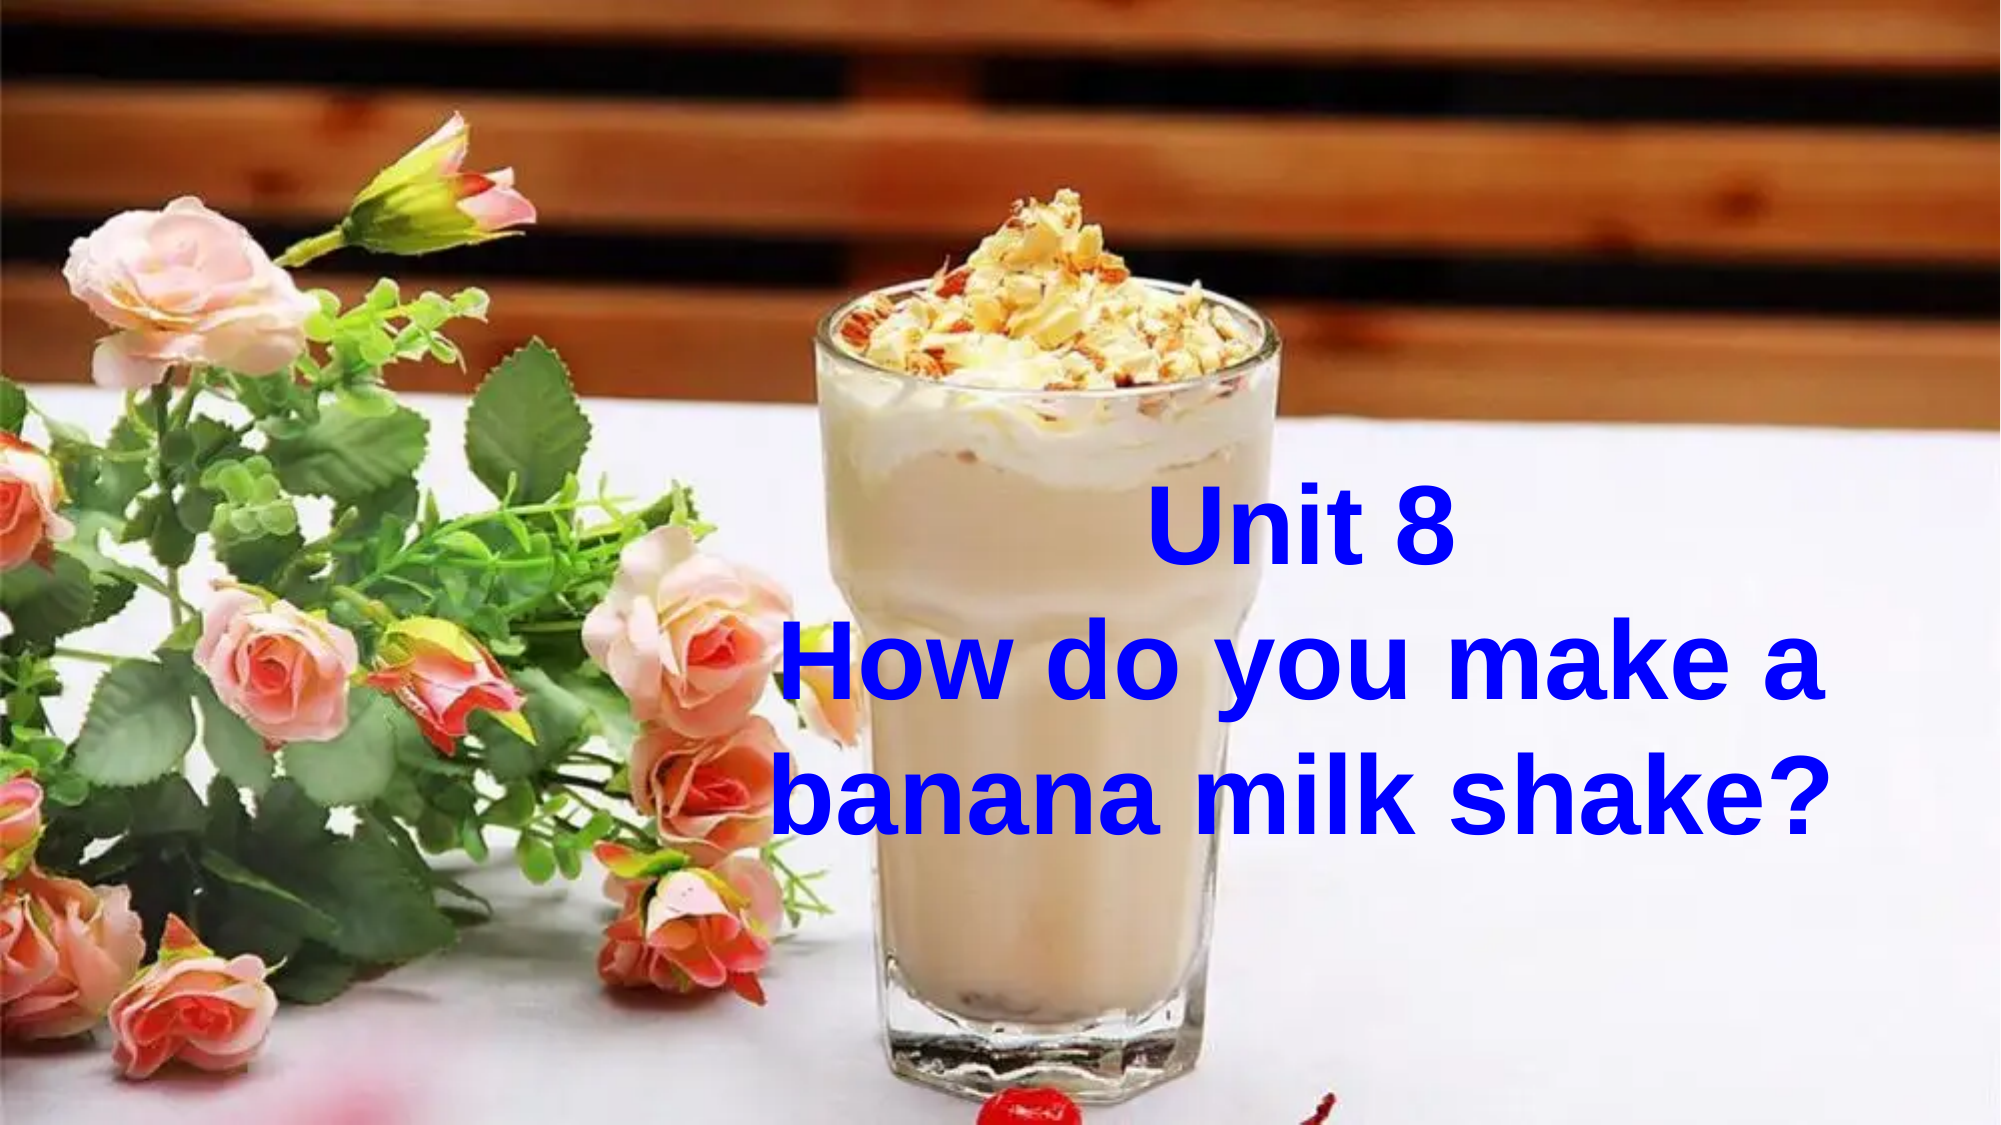

Unit 8
How do you make a banana milk shake?